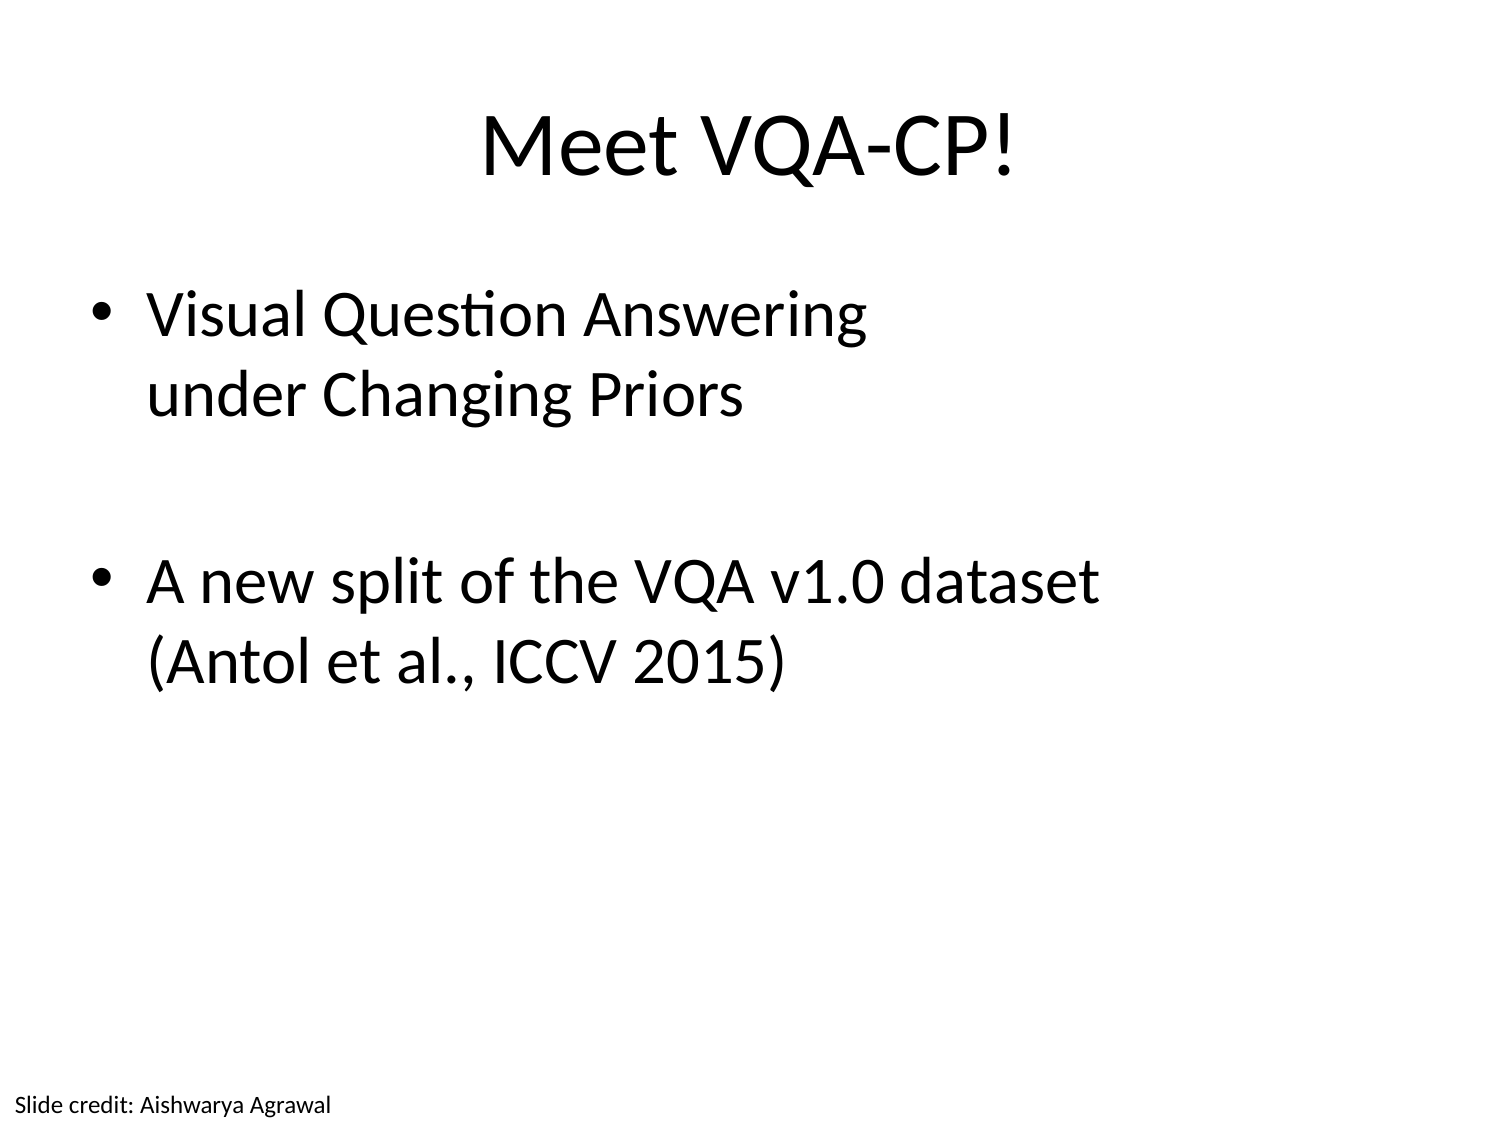

# Meet VQA-CP!
Visual Question Answering
under Changing Priors

A new split of the VQA v1.0 dataset
(Antol et al., ICCV 2015)

Slide credit: Aishwarya Agrawal